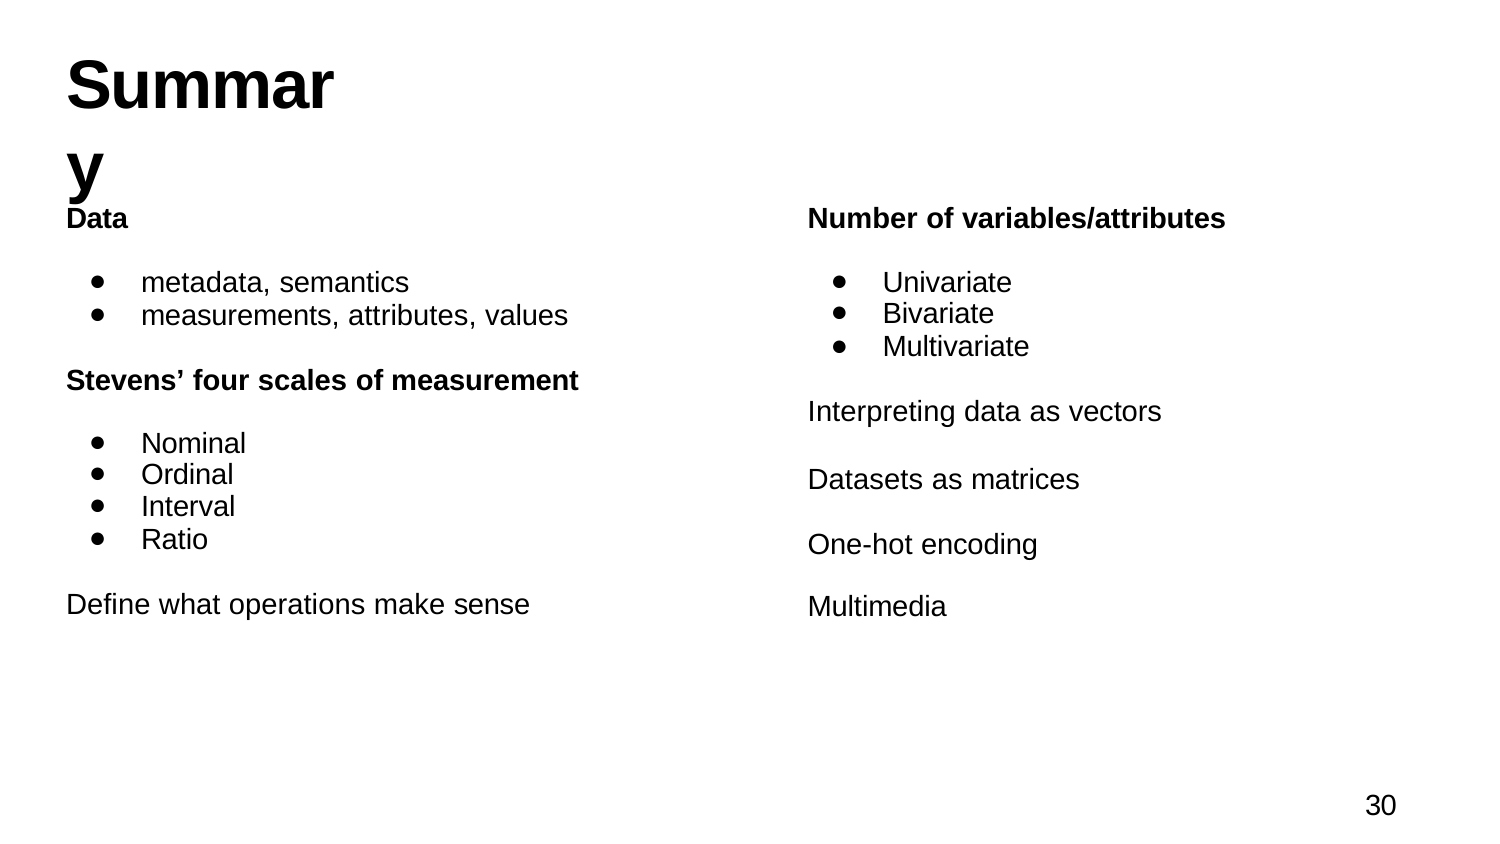

# Summary
Data
metadata, semantics
measurements, attributes, values
Stevens’ four scales of measurement
Nominal
Ordinal
Interval
Ratio
Define what operations make sense
Number of variables/attributes
Univariate
Bivariate
Multivariate
Interpreting data as vectors
Datasets as matrices One-hot encoding
Multimedia
30